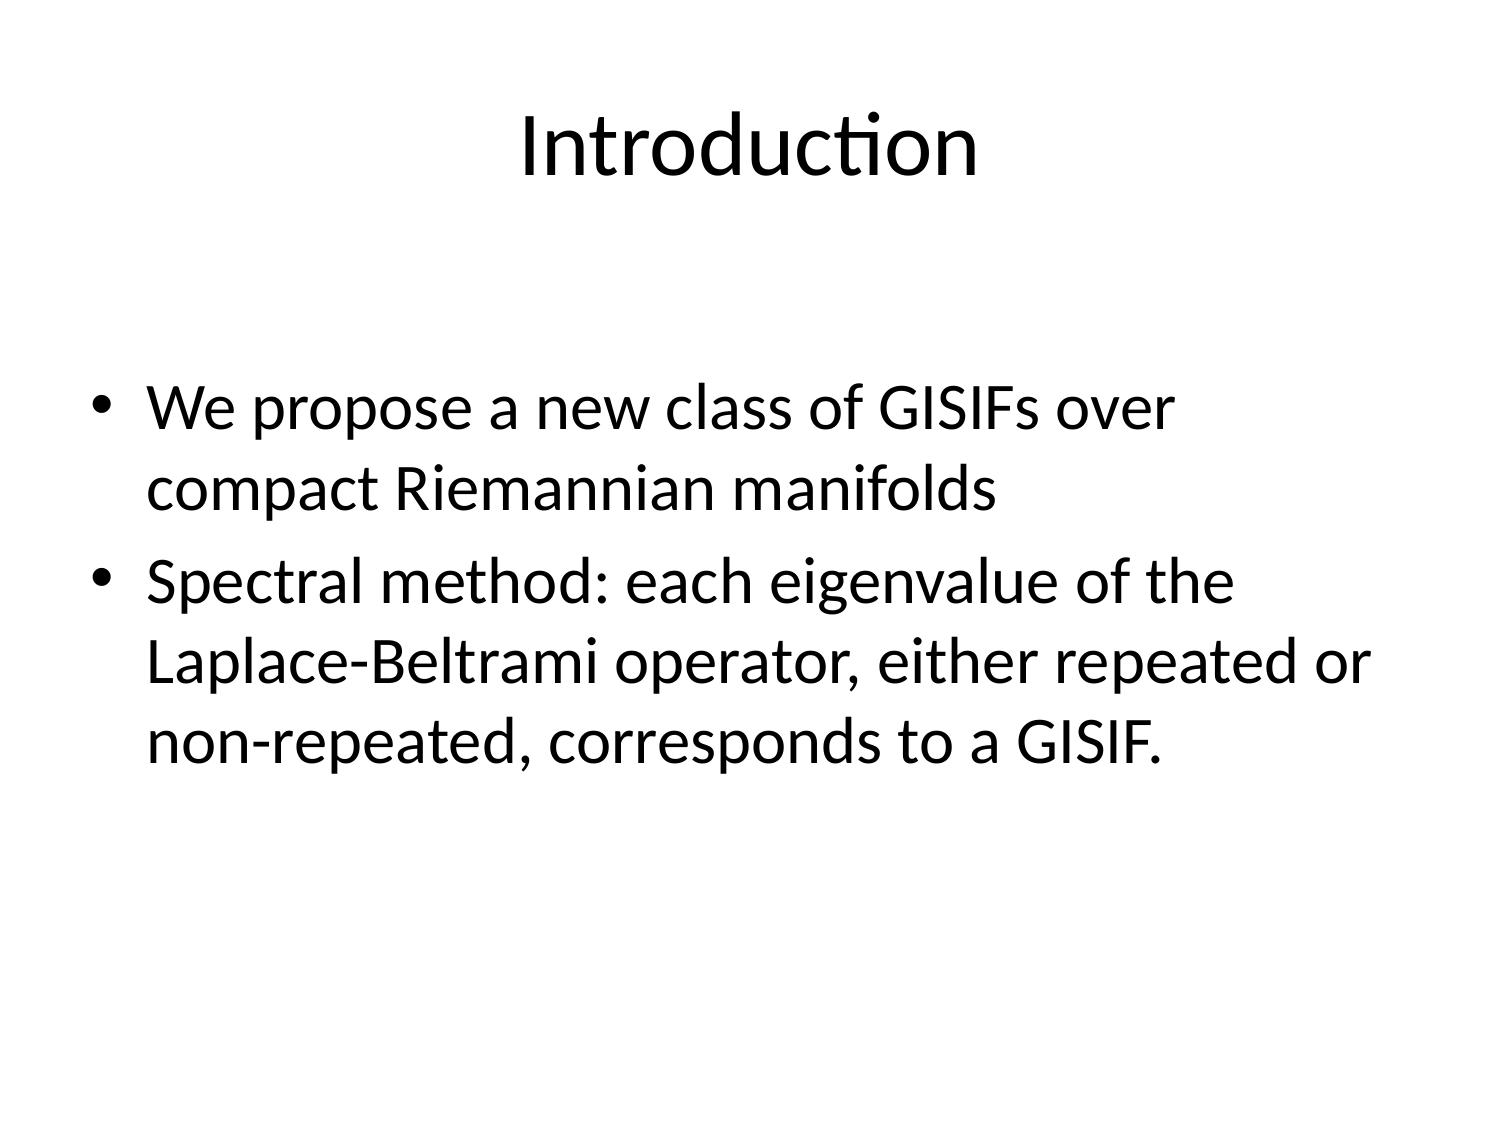

# Introduction

We propose a new class of GISIFs over compact Riemannian manifolds
Spectral method: each eigenvalue of the Laplace-Beltrami operator, either repeated or non-repeated, corresponds to a GISIF.